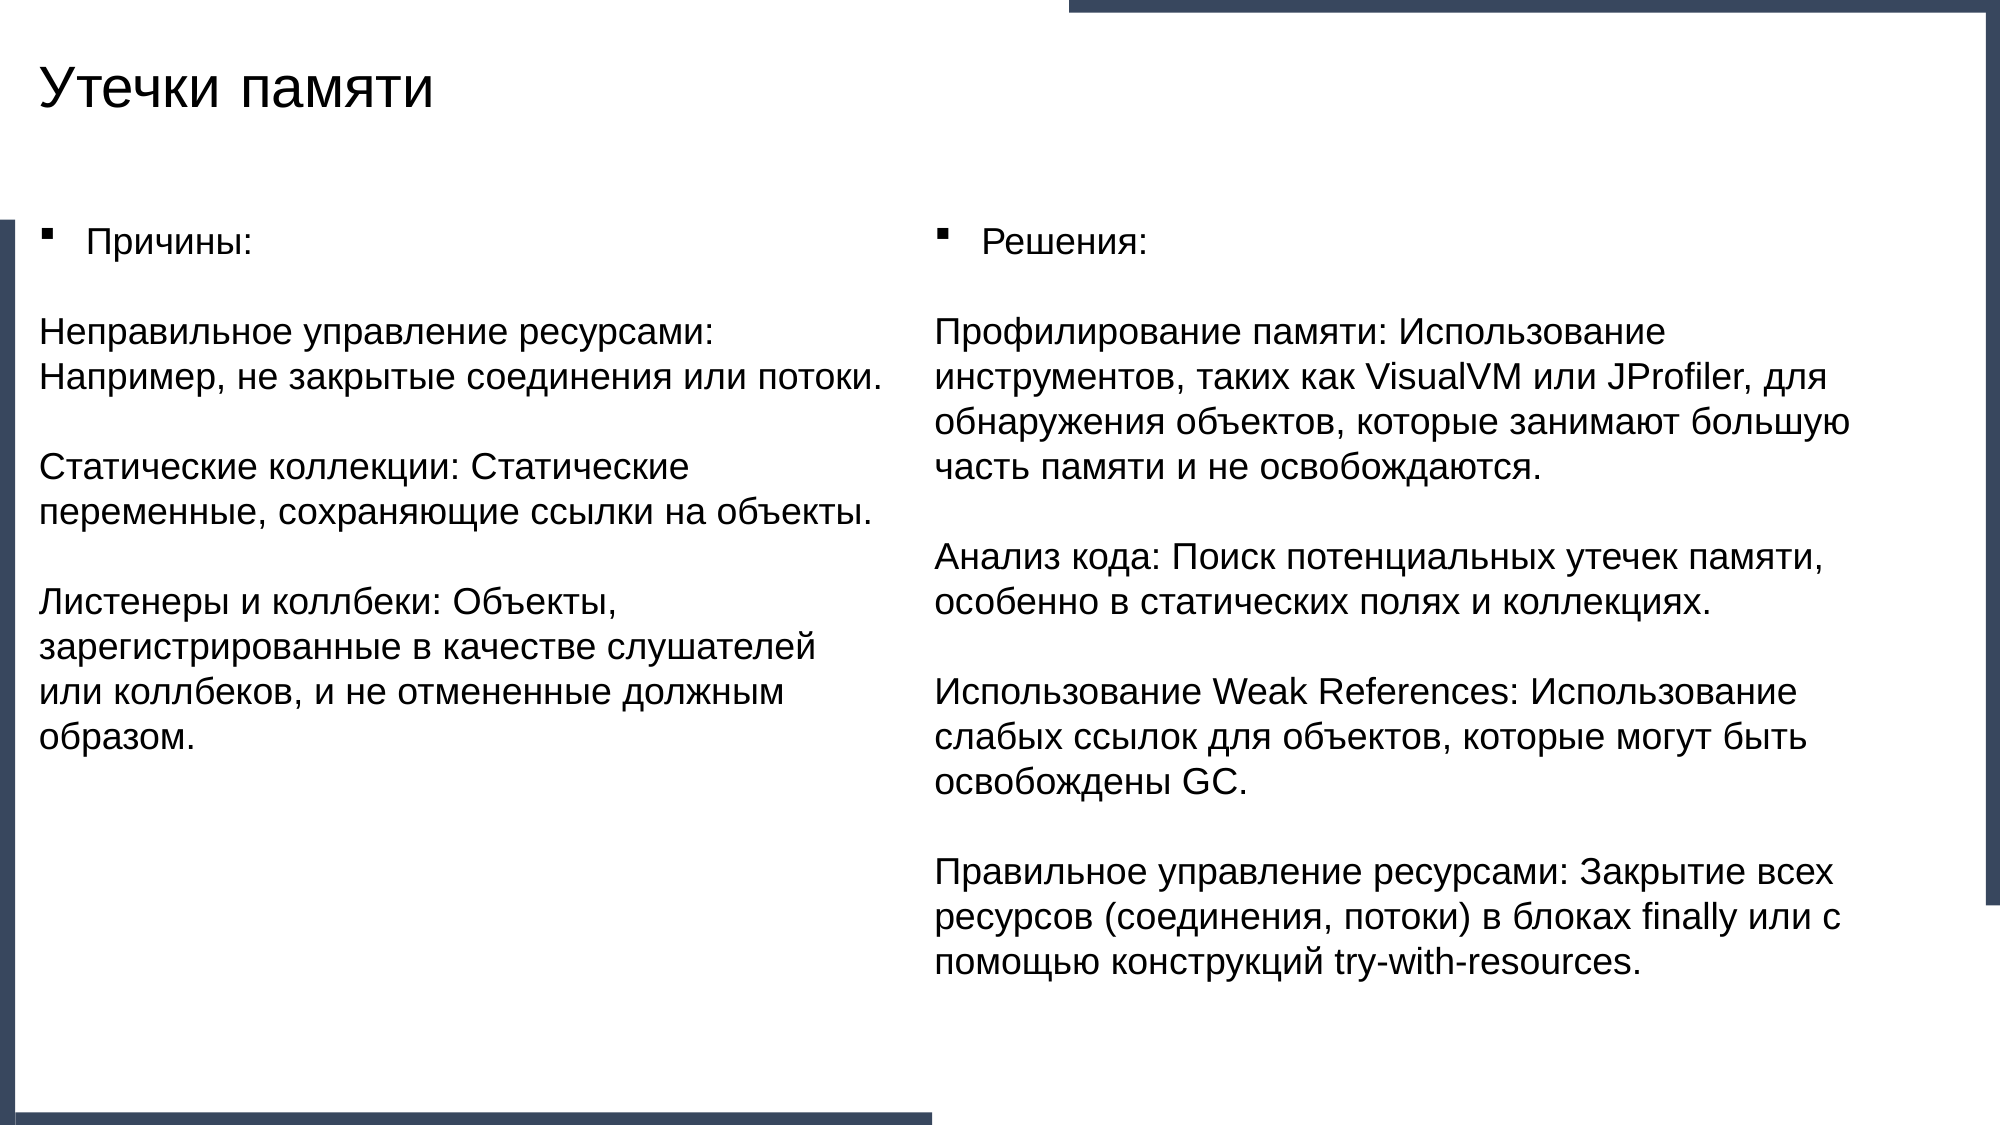

Утечки памяти
Причины:

Неправильное управление ресурсами: Например, не закрытые соединения или потоки.

Статические коллекции: Статические переменные, сохраняющие ссылки на объекты.

Листенеры и коллбеки: Объекты, зарегистрированные в качестве слушателей или коллбеков, и не отмененные должным образом.
Решения:

Профилирование памяти: Использование инструментов, таких как VisualVM или JProfiler, для обнаружения объектов, которые занимают большую часть памяти и не освобождаются.

Анализ кода: Поиск потенциальных утечек памяти, особенно в статических полях и коллекциях.

Использование Weak References: Использование слабых ссылок для объектов, которые могут быть освобождены GC.

Правильное управление ресурсами: Закрытие всех ресурсов (соединения, потоки) в блоках finally или с помощью конструкций try-with-resources.